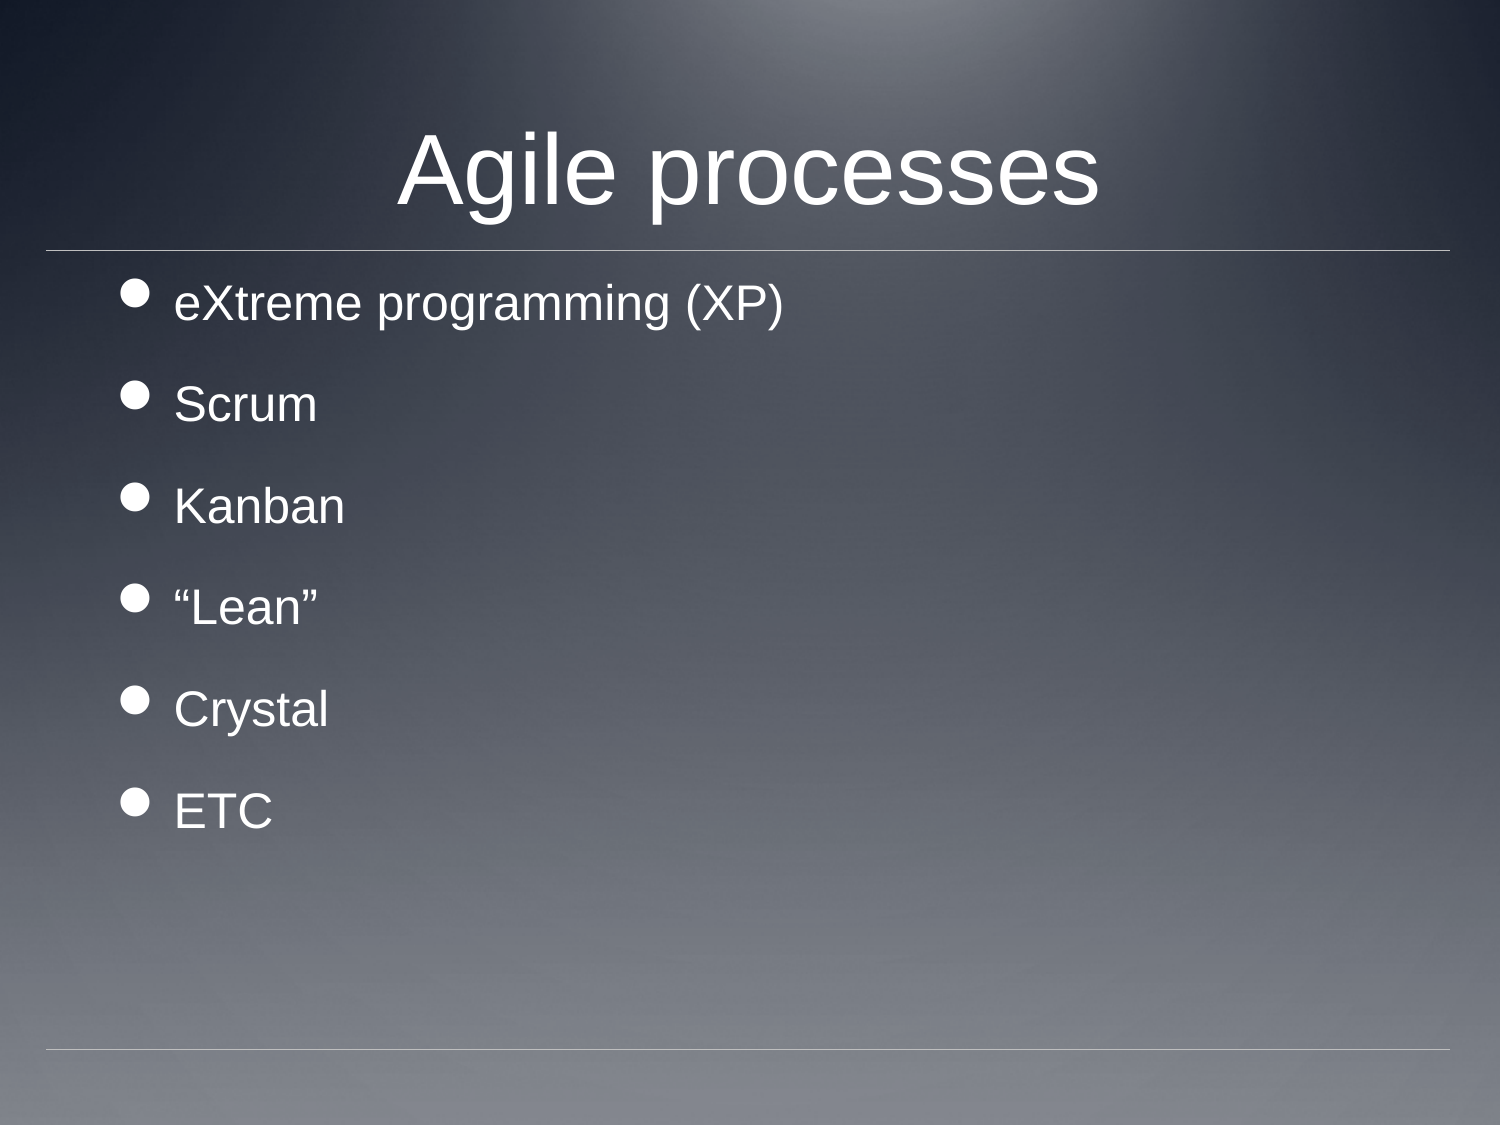

# Agile processes
eXtreme programming (XP)
Scrum
Kanban
“Lean”
Crystal
ETC